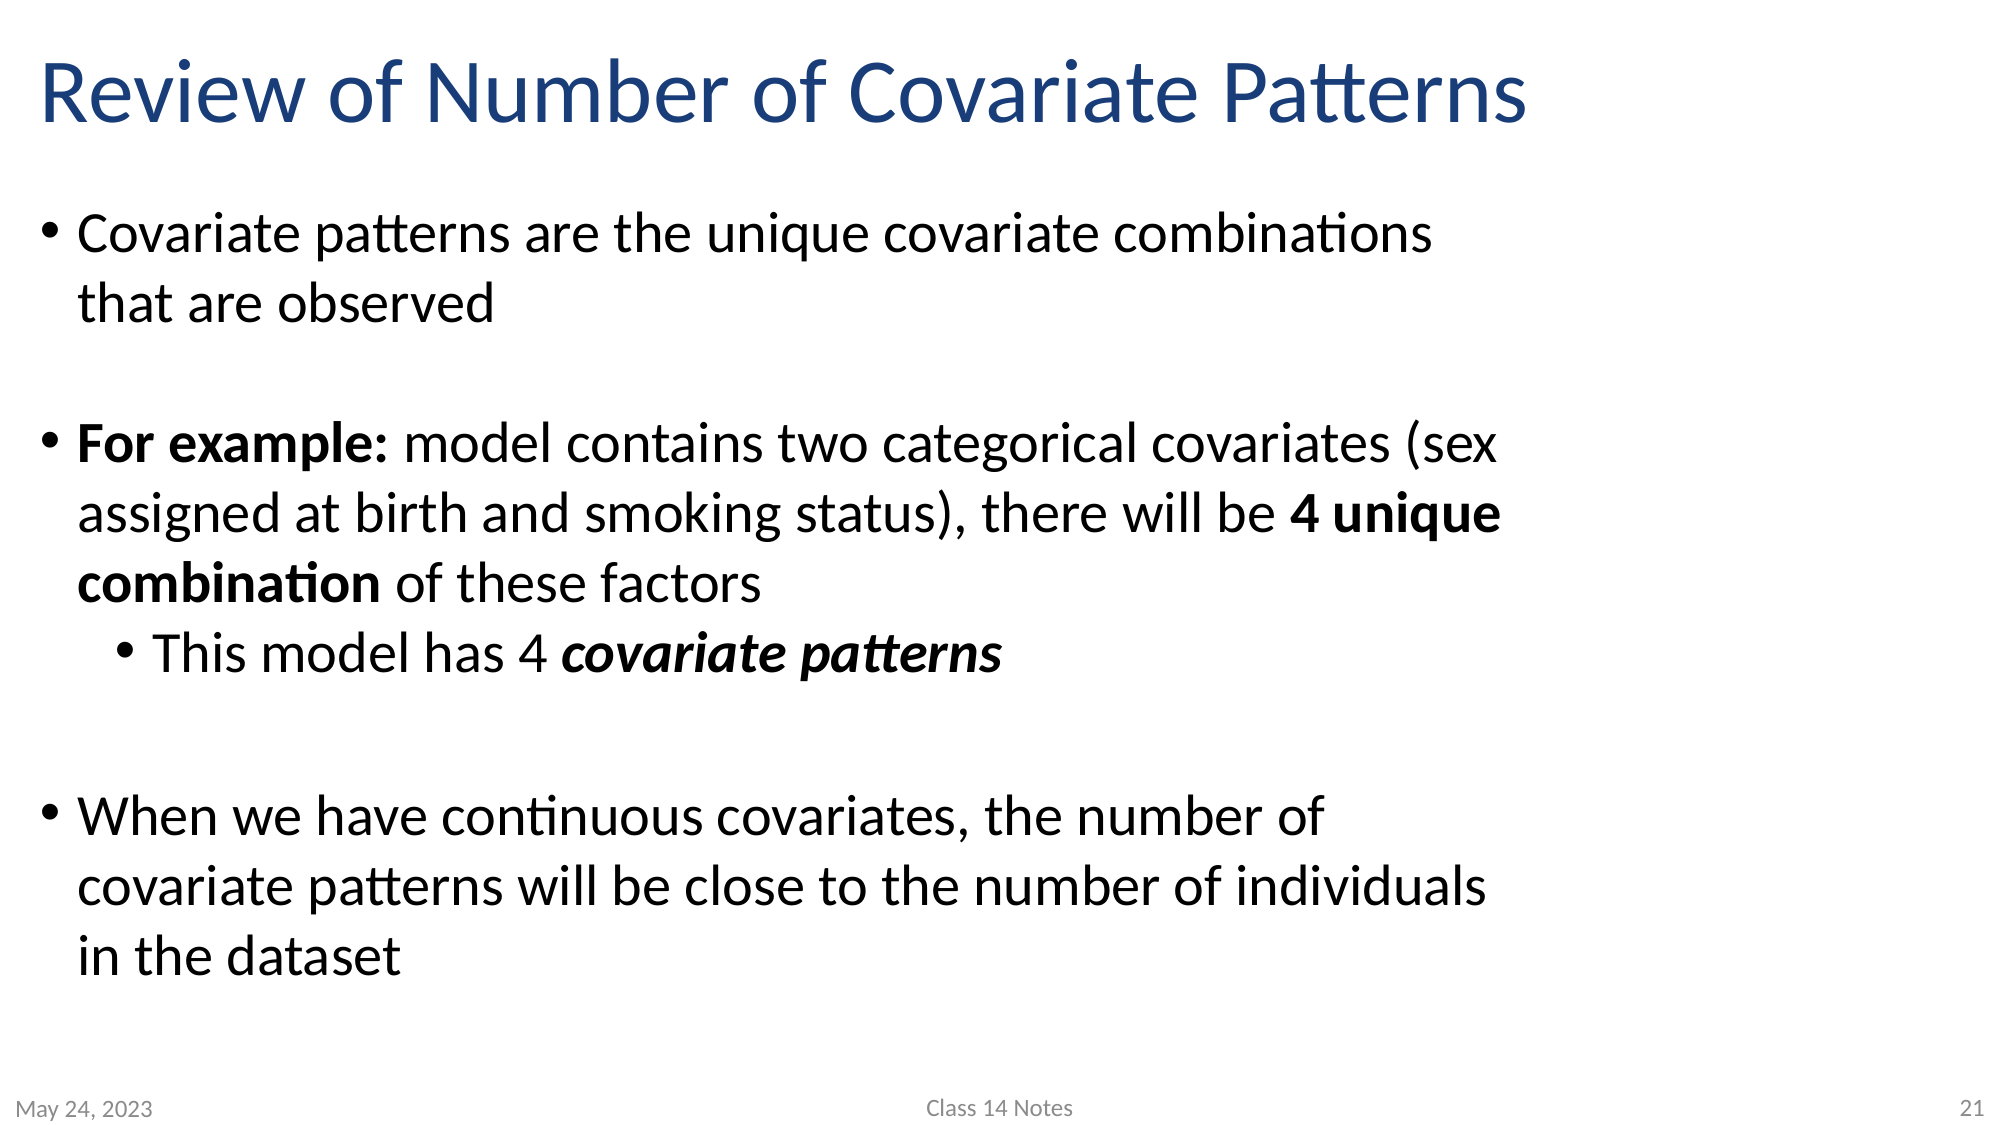

# Review of Number of Covariate Patterns
Covariate patterns are the unique covariate combinations that are observed

For example: model contains two categorical covariates (sex assigned at birth and smoking status), there will be 4 unique combination of these factors
This model has 4 covariate patterns

When we have continuous covariates, the number of covariate patterns will be close to the number of individuals in the dataset
Class 14 Notes
21
May 24, 2023